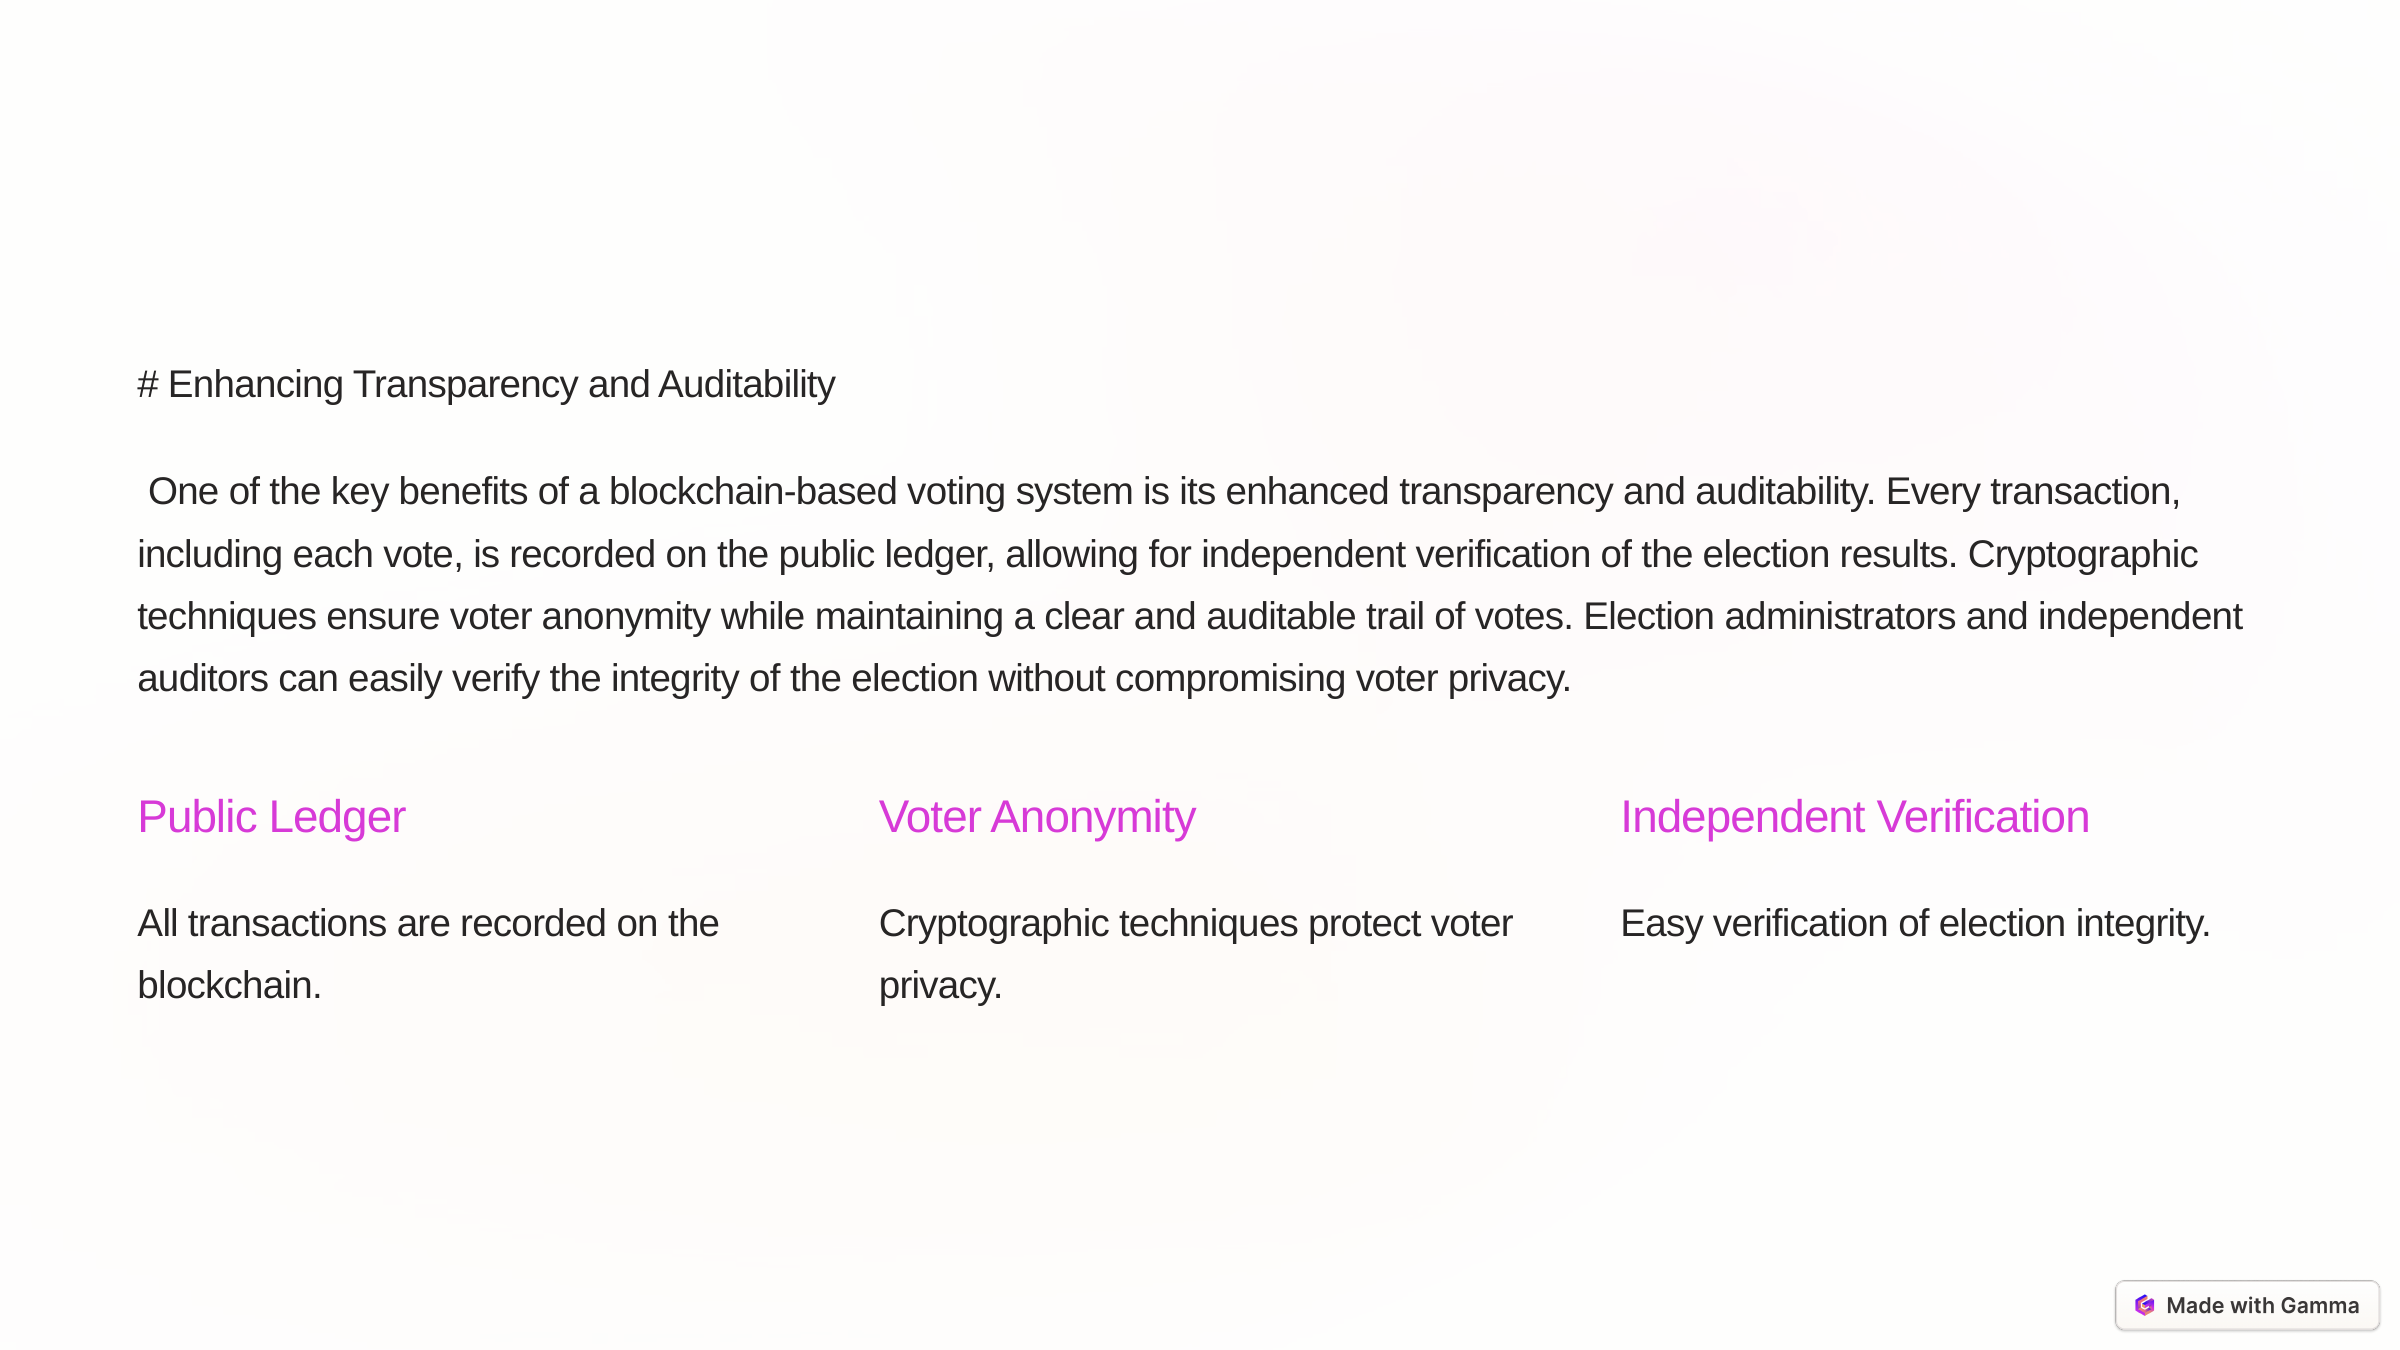

# Enhancing Transparency and Auditability
 One of the key benefits of a blockchain-based voting system is its enhanced transparency and auditability. Every transaction, including each vote, is recorded on the public ledger, allowing for independent verification of the election results. Cryptographic techniques ensure voter anonymity while maintaining a clear and auditable trail of votes. Election administrators and independent auditors can easily verify the integrity of the election without compromising voter privacy.
Public Ledger
Voter Anonymity
Independent Verification
All transactions are recorded on the blockchain.
Cryptographic techniques protect voter privacy.
Easy verification of election integrity.